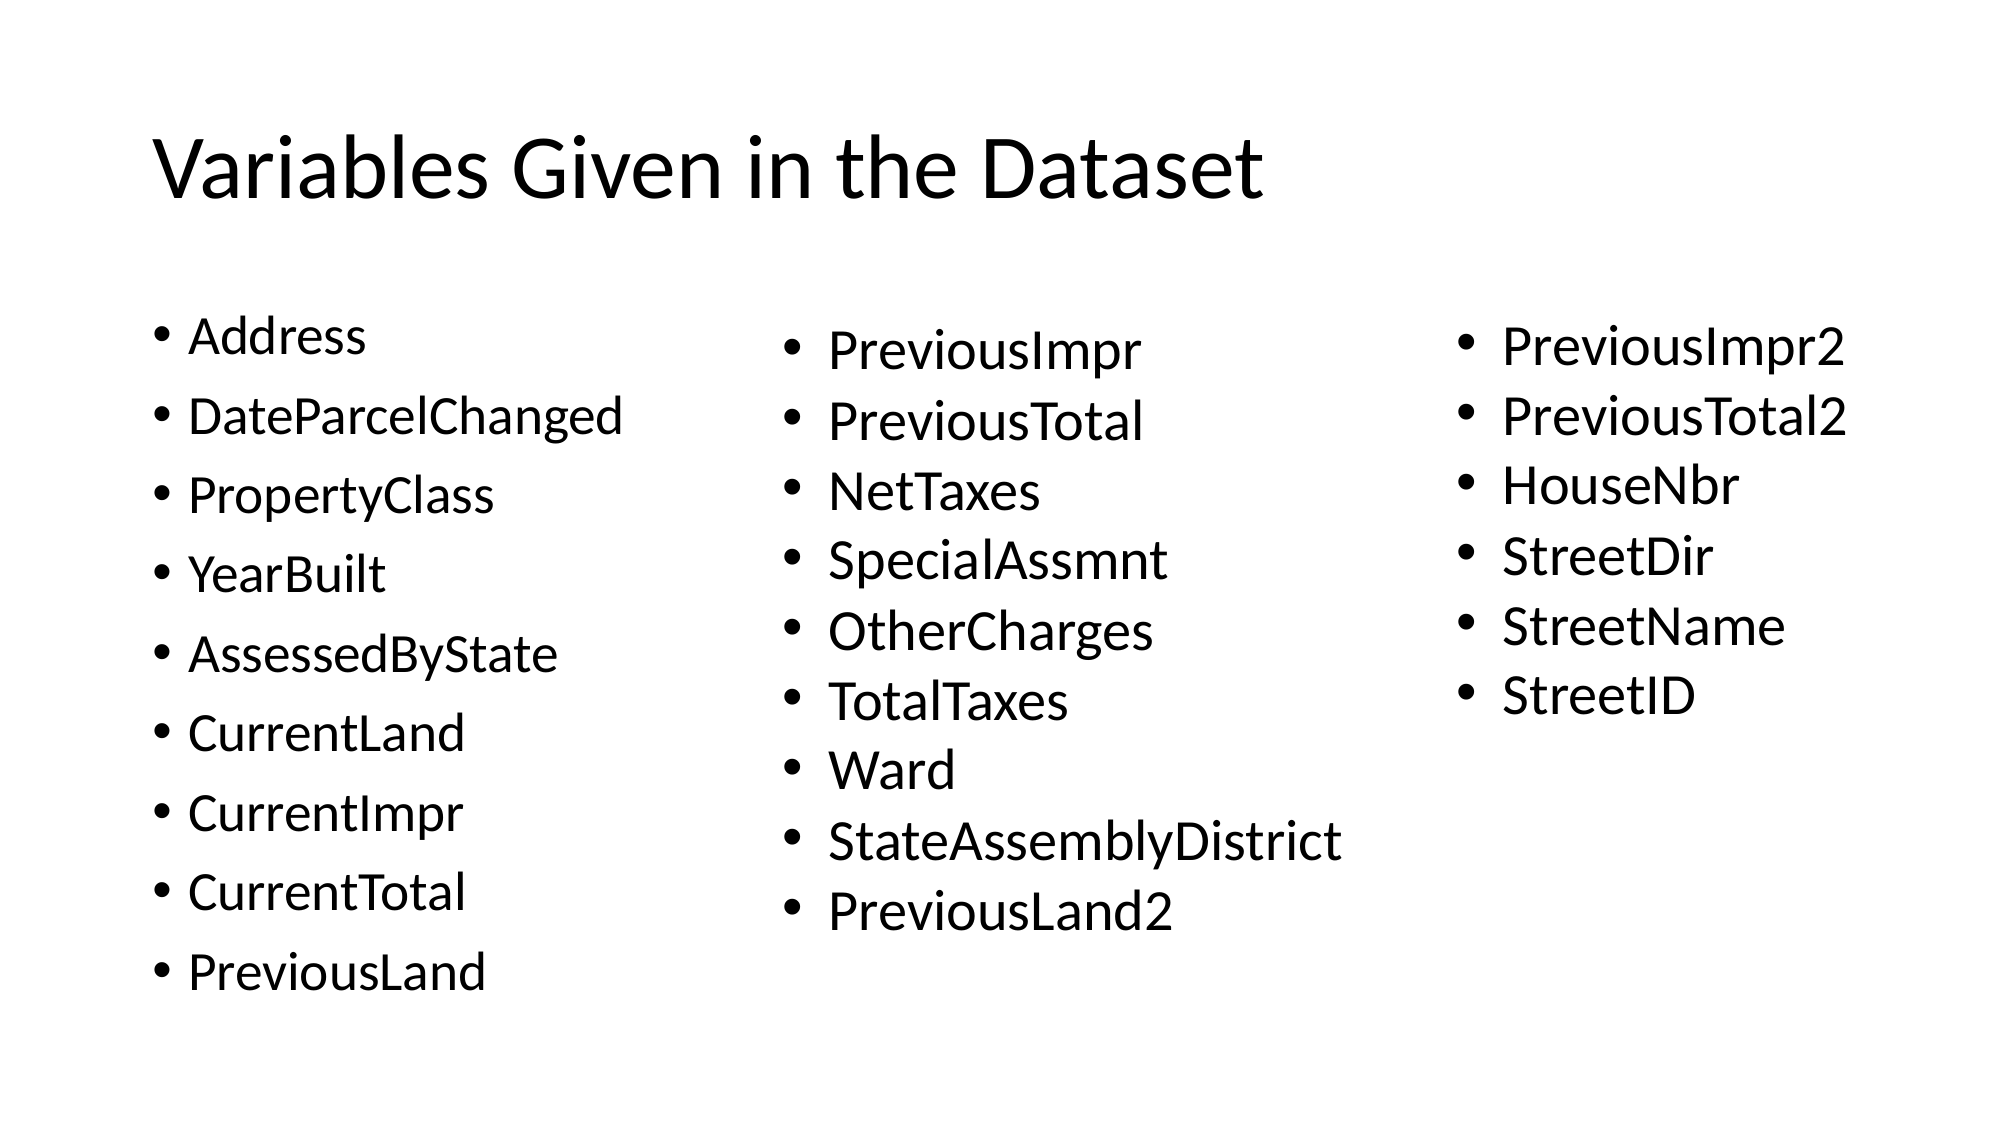

# Variables Given in the Dataset
Address
DateParcelChanged
PropertyClass
YearBuilt
AssessedByState
CurrentLand
CurrentImpr
CurrentTotal
PreviousLand
PreviousImpr2
PreviousTotal2
HouseNbr
StreetDir
StreetName
StreetID

PreviousImpr
PreviousTotal
NetTaxes
SpecialAssmnt
OtherCharges
TotalTaxes
Ward
StateAssemblyDistrict
PreviousLand2